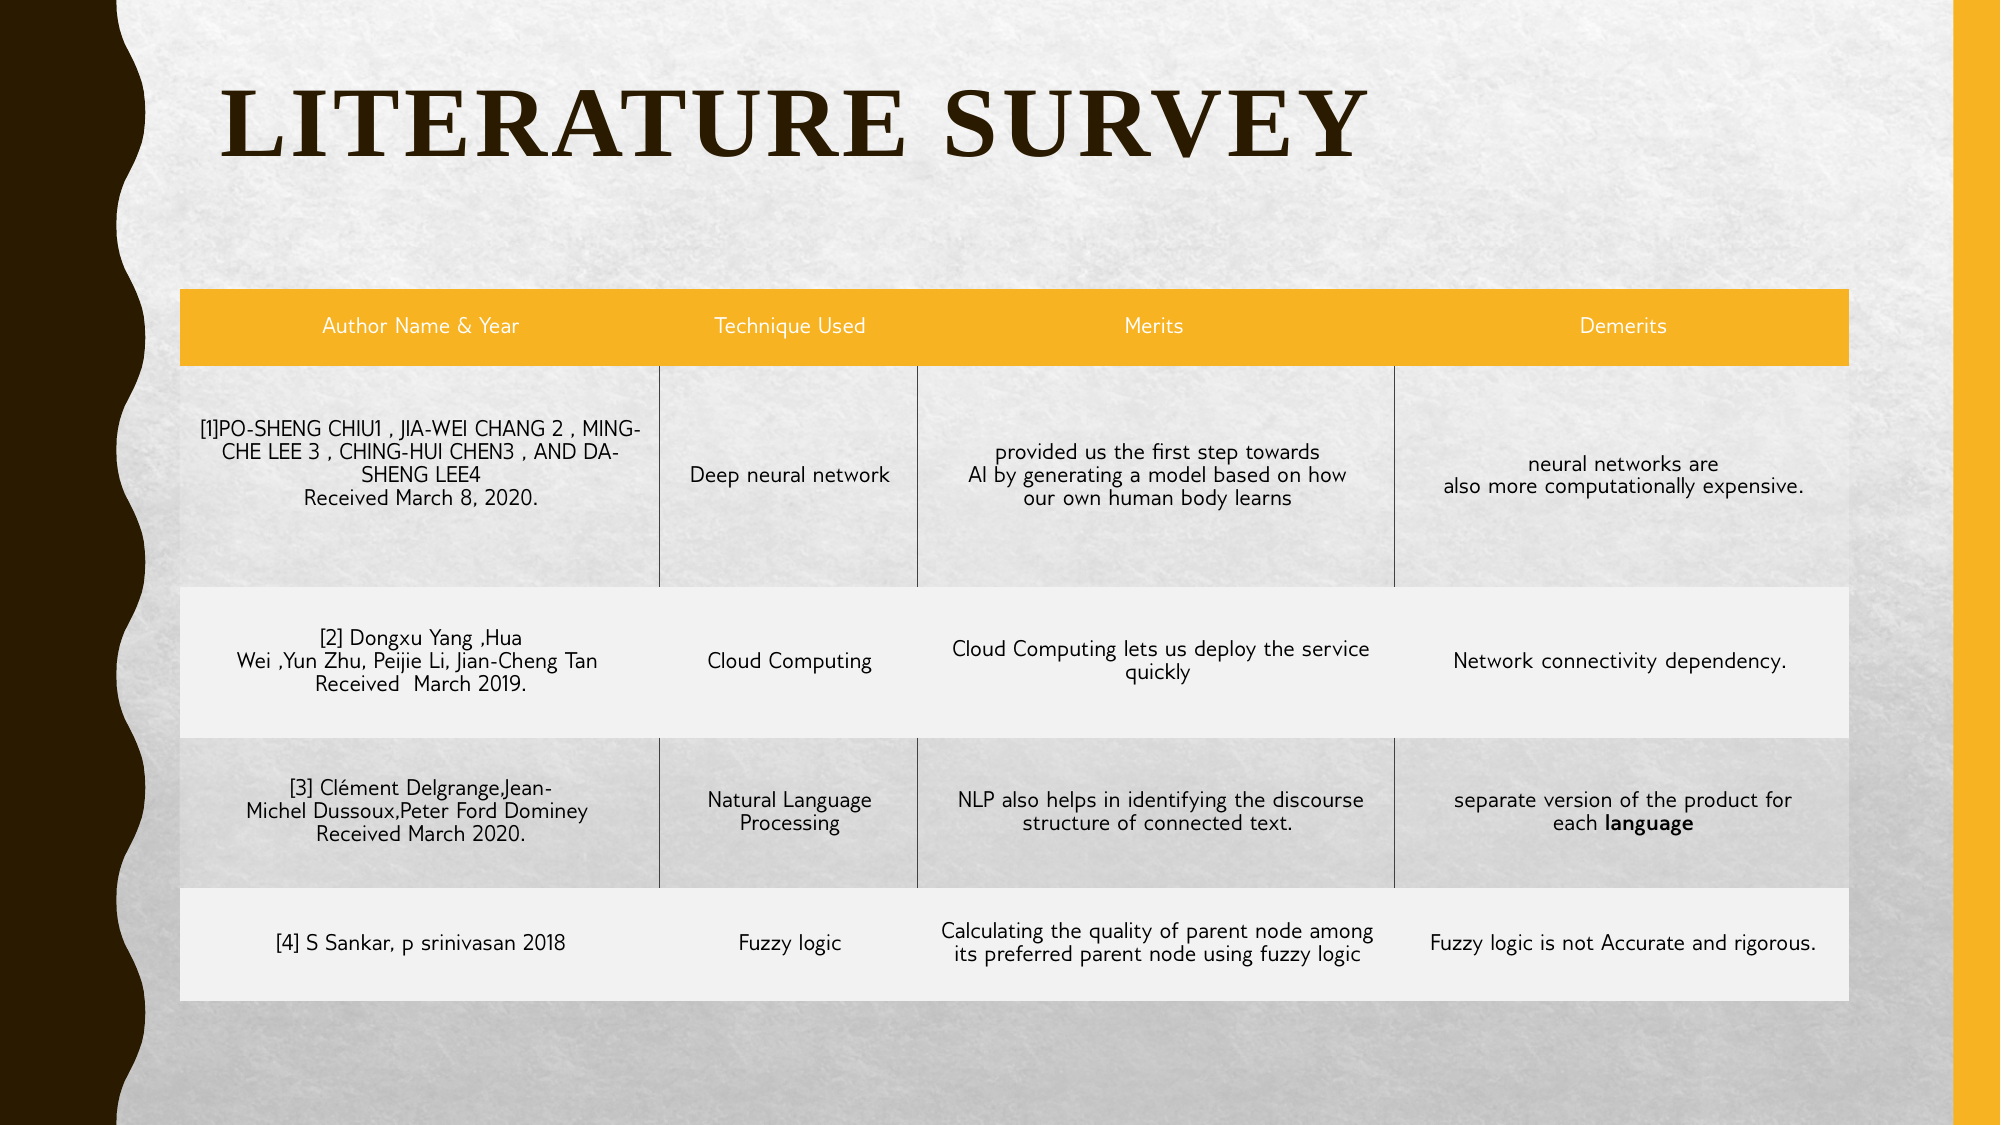

# Literature Survey
| Author Name & Year​​ | Technique Used​​ | Merits ​​ | Demerits​​ |
| --- | --- | --- | --- |
| [1]PO-SHENG CHIU1 , JIA-WEI CHANG 2 , MING-CHE LEE 3 , CHING-HUI CHEN3 , AND DA-SHENG LEE4​​ Received March 8, 2020.​​ ​​ | Deep neural network​​ | provided us the first step towards AI by generating a model based on how our own human body learns​​ | neural networks are also more computationally expensive​. |
| [2] Dongxu Yang ,Hua Wei ,Yun Zhu, Peijie Li, Jian-Cheng Tan ​​ Received  March 2019.​​ | Cloud Computing​​ | Cloud Computing lets us deploy the service quickly | Network connectivity dependency. ​​ |
| [3] Clément Delgrange,Jean-Michel Dussoux,Peter Ford Dominey ​​ Received March 2020.​​ | Natural Language Processing​​ | NLP also helps in identifying the discourse structure of connected text. | separate version of the product for each language​​ |
| [4] S Sankar, p srinivasan 2018​​ | Fuzzy logic​​ | Calculating the quality of parent node among its preferred parent node using fuzzy logic​​ | Fuzzy logic is not Accurate and rigorous.​​ |